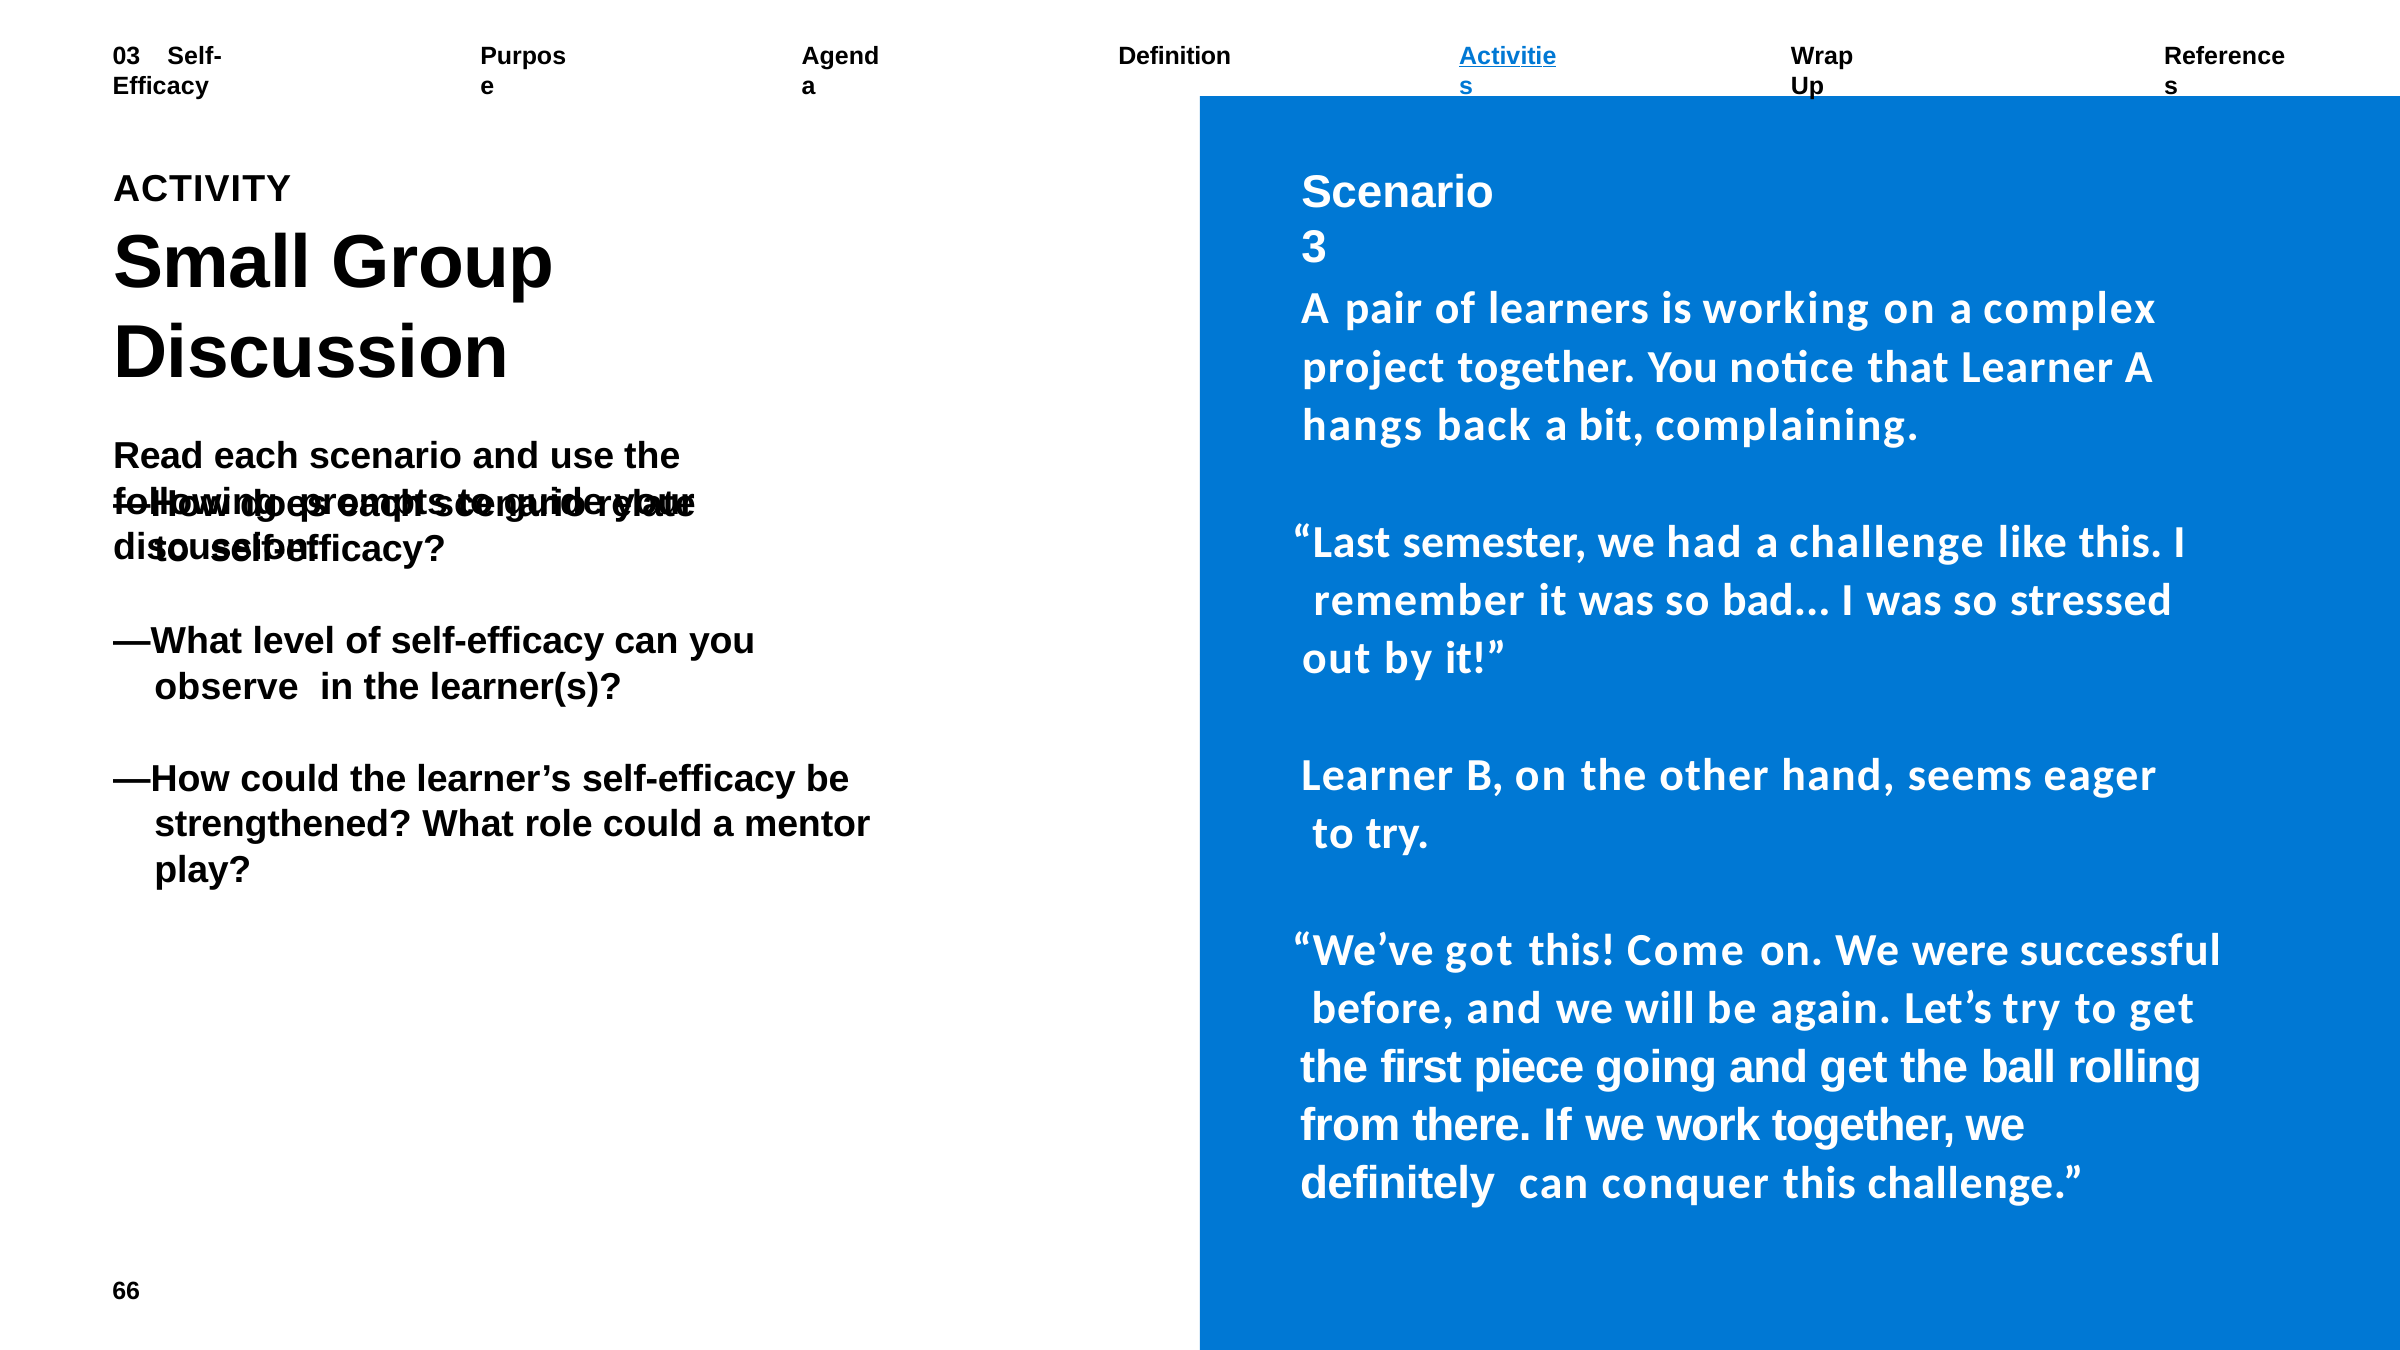

03	Self-Efficacy
Purpose
Agenda
Definition
Activities
Wrap	Up
References

Scenario 3
ACTIVITY
Small Group Discussion
Read each scenario and use the following  prompts to guide your discussion:
A pair of learners is working on a complex  project together. You notice that Learner A  hangs back a bit, complaining.
—How does each scenario relate to  self-efficacy?
“Last semester, we had a challenge like this. I  remember it was so bad... I was so stressed  out by it!”
—What level of self-efficacy can you observe  in the learner(s)?

Learner B, on the other hand, seems eager  to try.
—How could the learner’s self-efficacy be  strengthened? What role could a mentor play?
“We’ve got this! Come on. We were successful  before, and we will be again. Let’s try to get  the first piece going and get the ball rolling  from there. If we work together, we definitely  can conquer this challenge.”
66